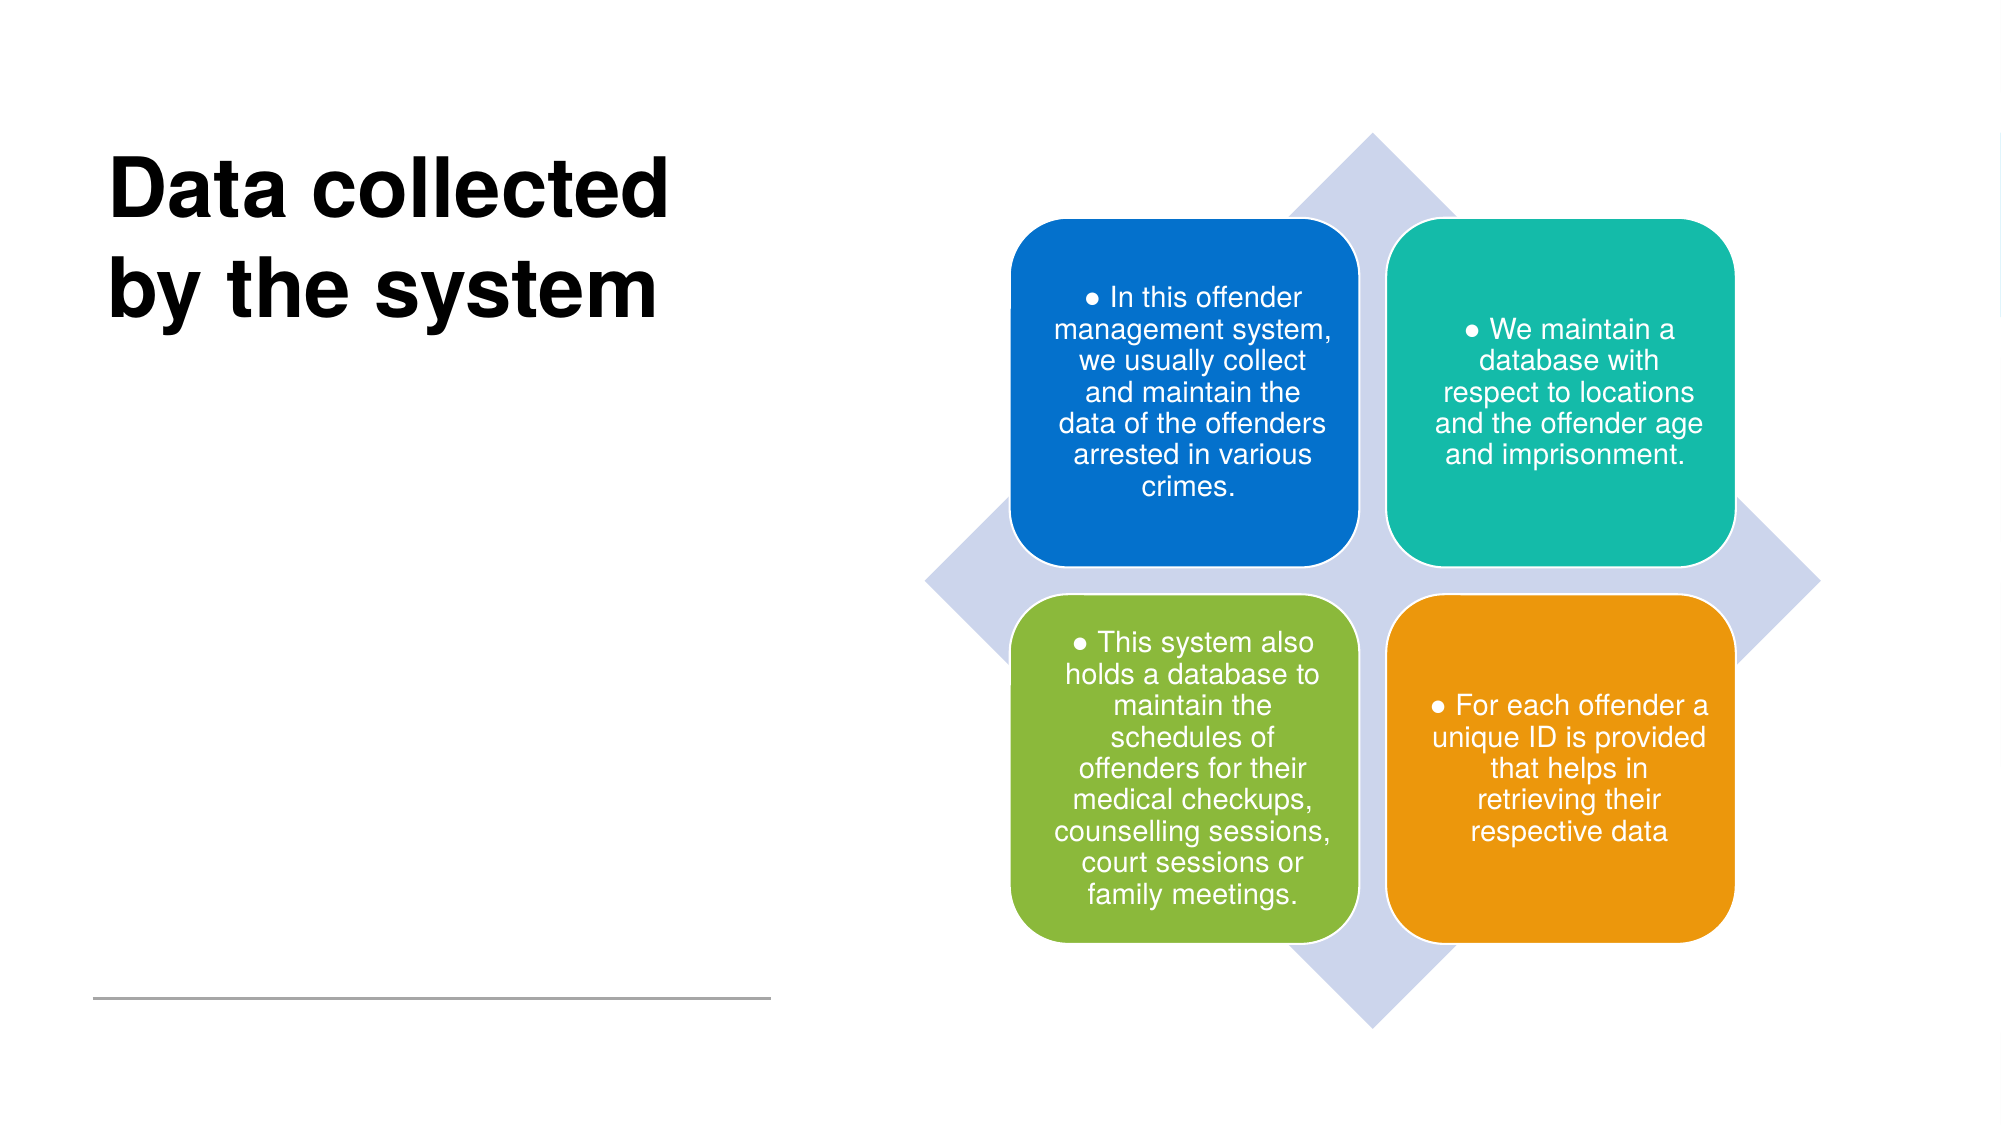

# Data collected by the system
● In this offender management system, we usually collect and maintain the data of the offenders arrested in various crimes.
● We maintain a database with respect to locations and the offender age and imprisonment.
● This system also holds a database to maintain the schedules of offenders for their medical checkups, counselling sessions, court sessions or family meetings.
● For each offender a unique ID is provided that helps in retrieving their respective data